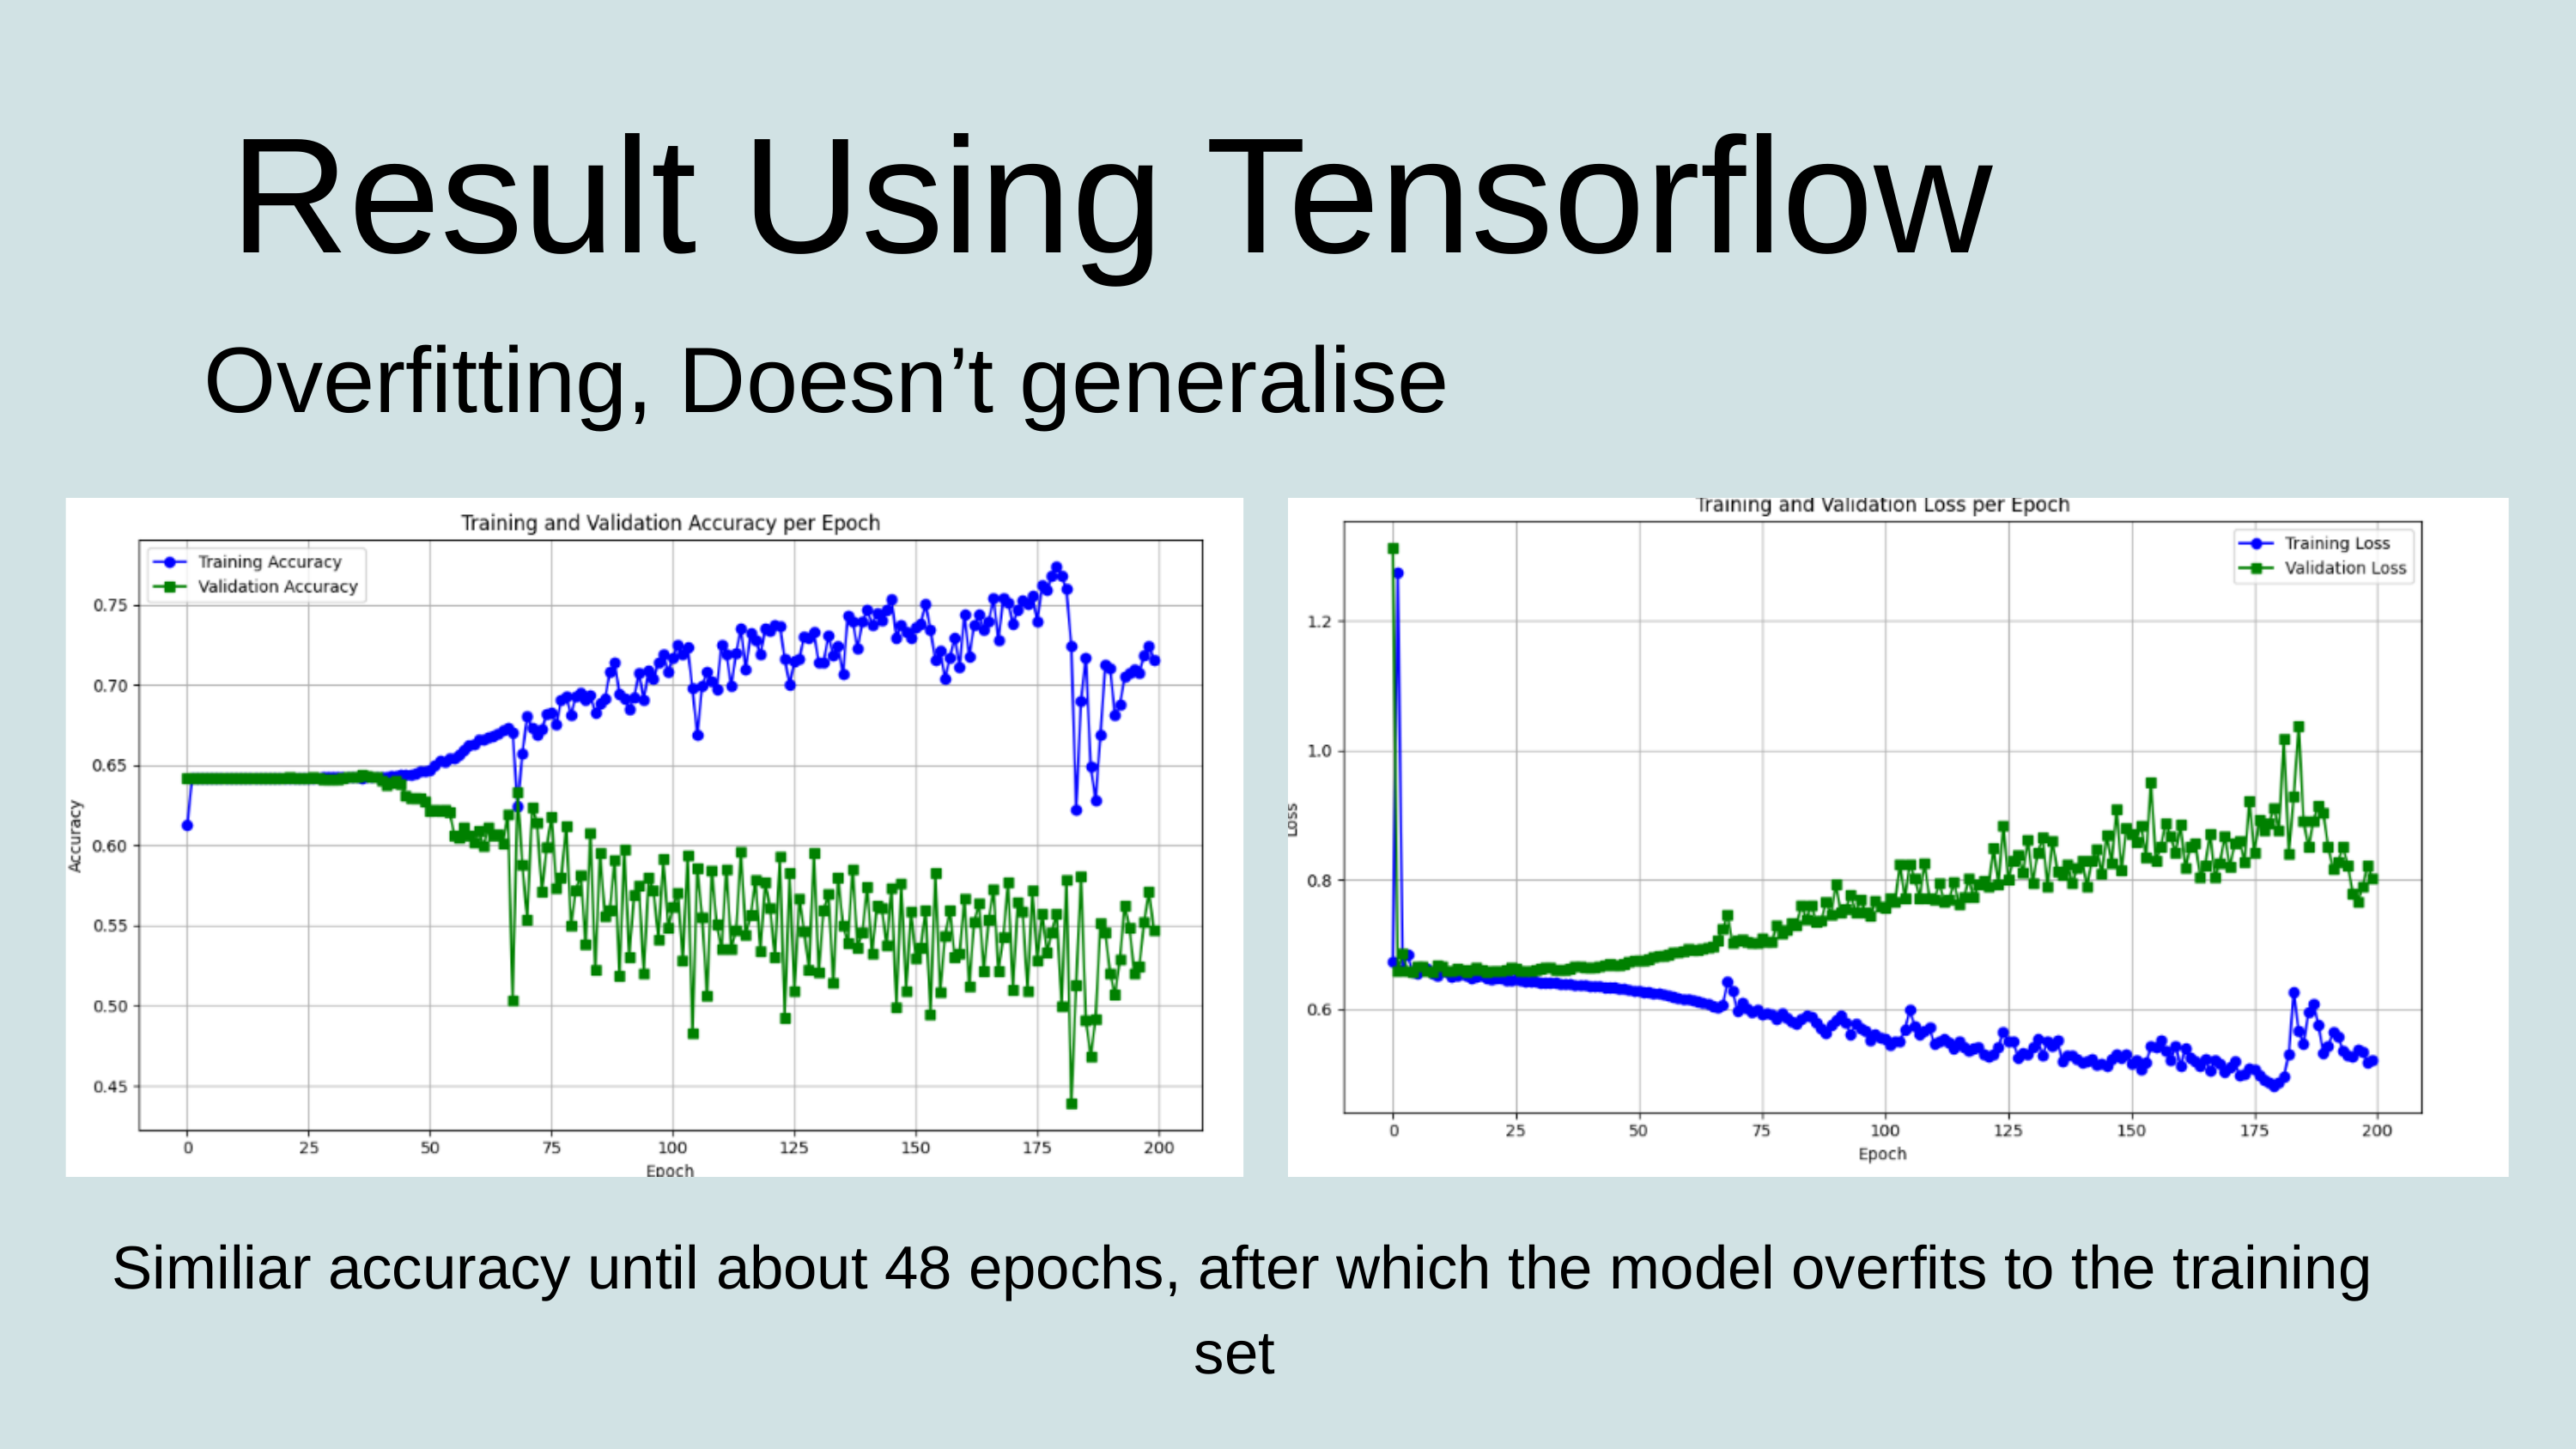

Result Using Tensorflow
Overfitting, Doesn’t generalise

Similiar accuracy until about 48 epochs, after which the model overfits to the training set